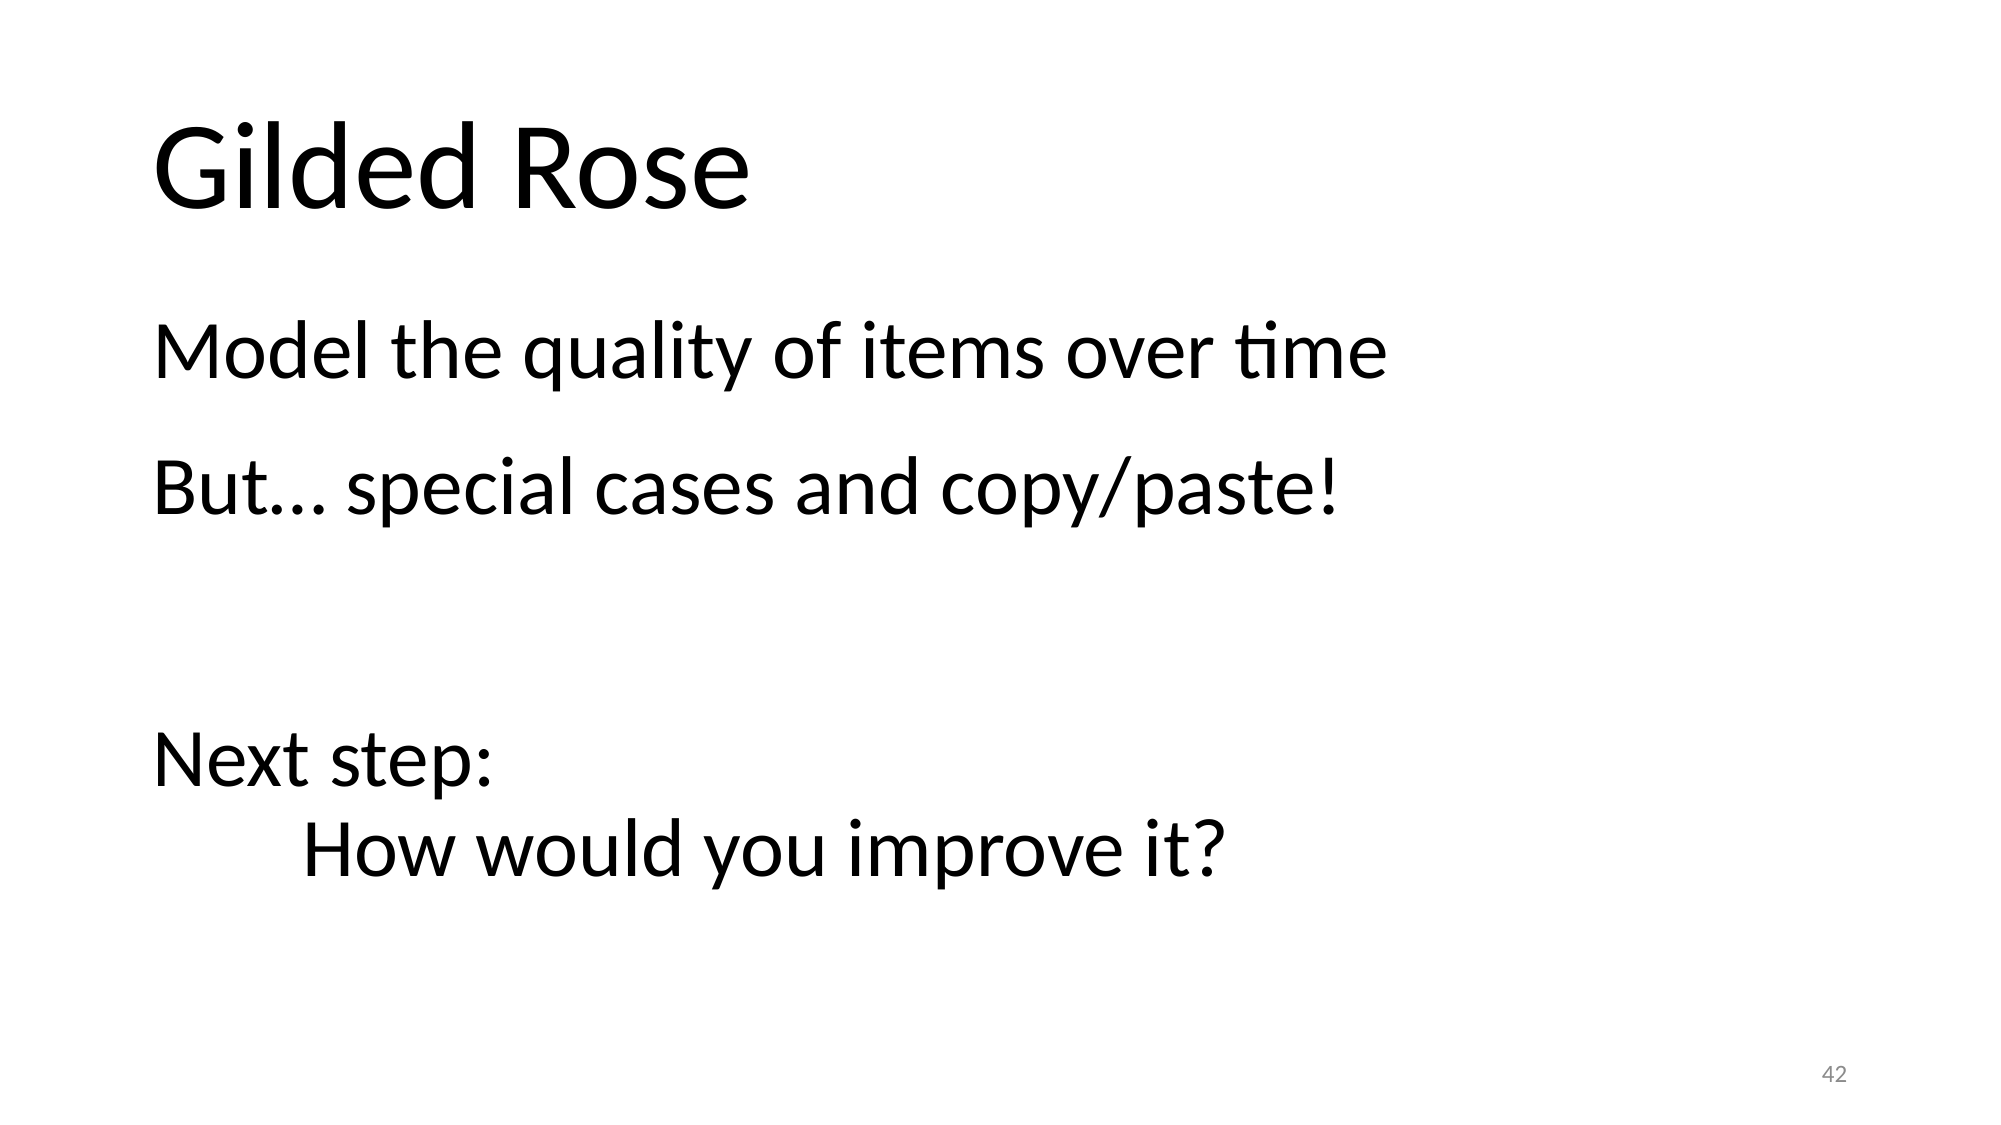

# Gilded Rose
Model the quality of items over time
But… special cases and copy/paste!

Next step:
	How would you improve it?
42